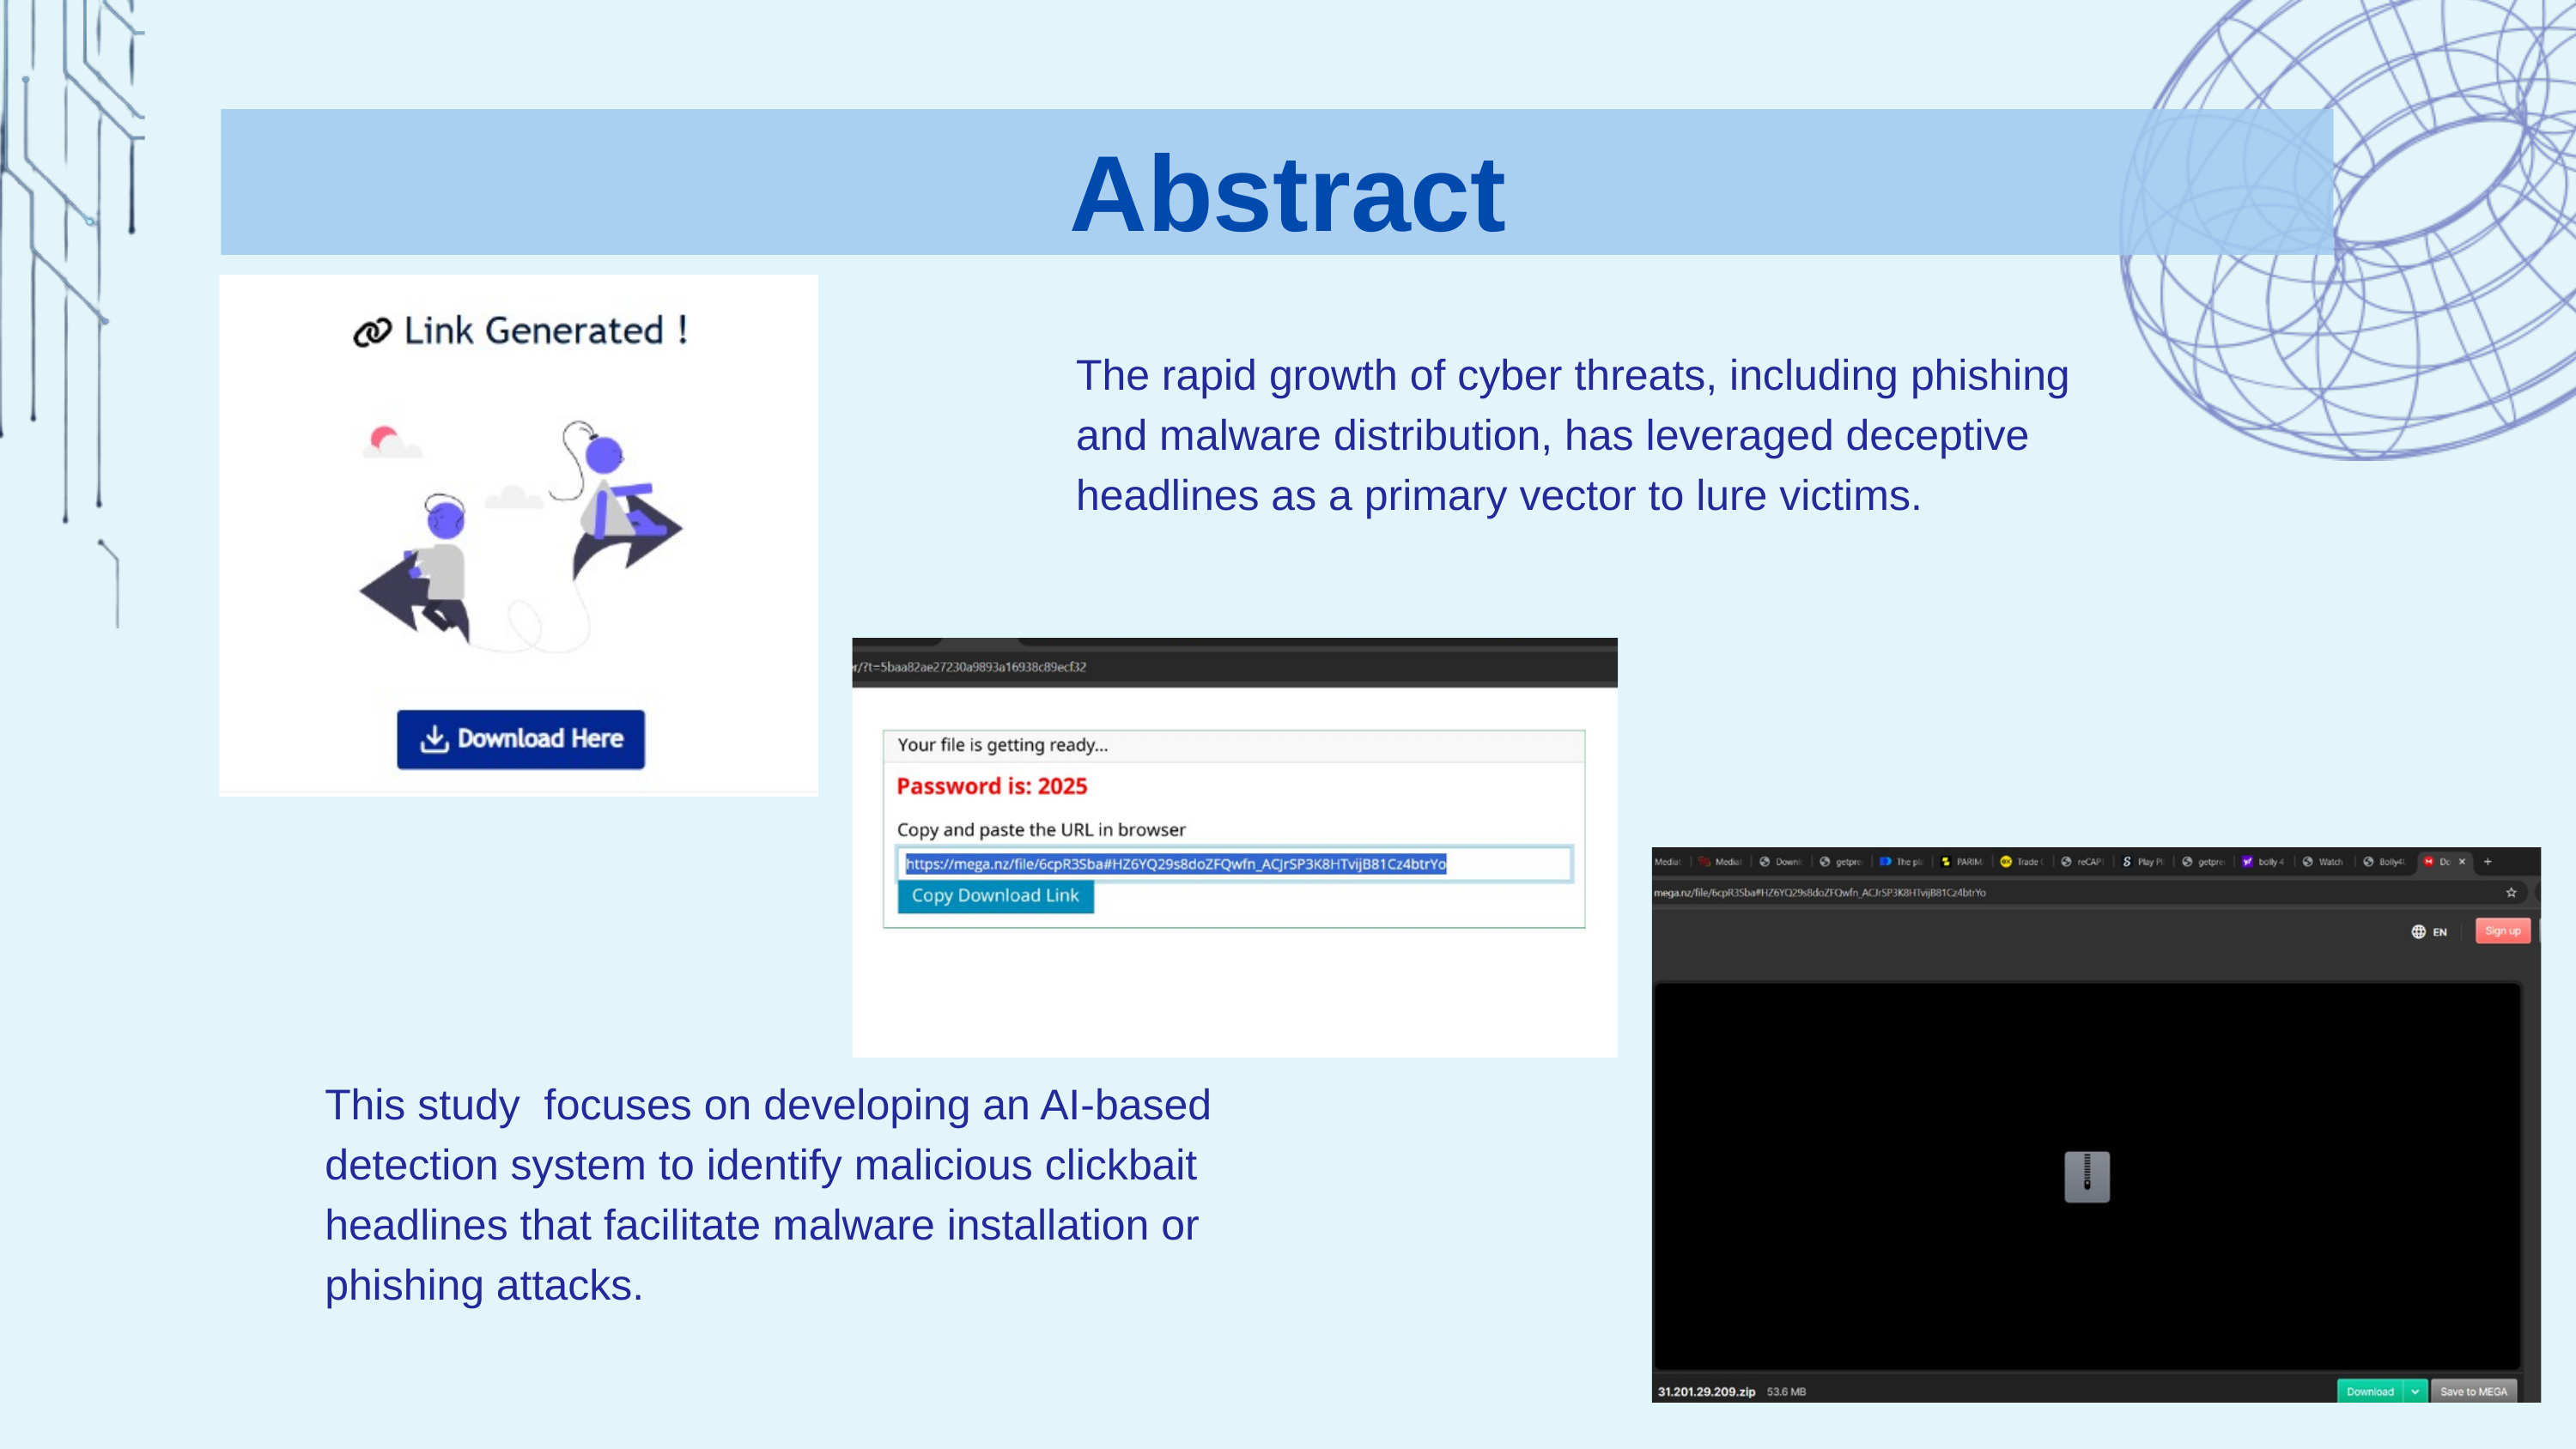

Abstract

The rapid growth of cyber threats, including phishing and malware distribution, has leveraged deceptive
headlines as a primary vector to lure victims.

This study  focuses on developing an AI-based detection system to identify malicious clickbait headlines that facilitate malware installation or phishing attacks.